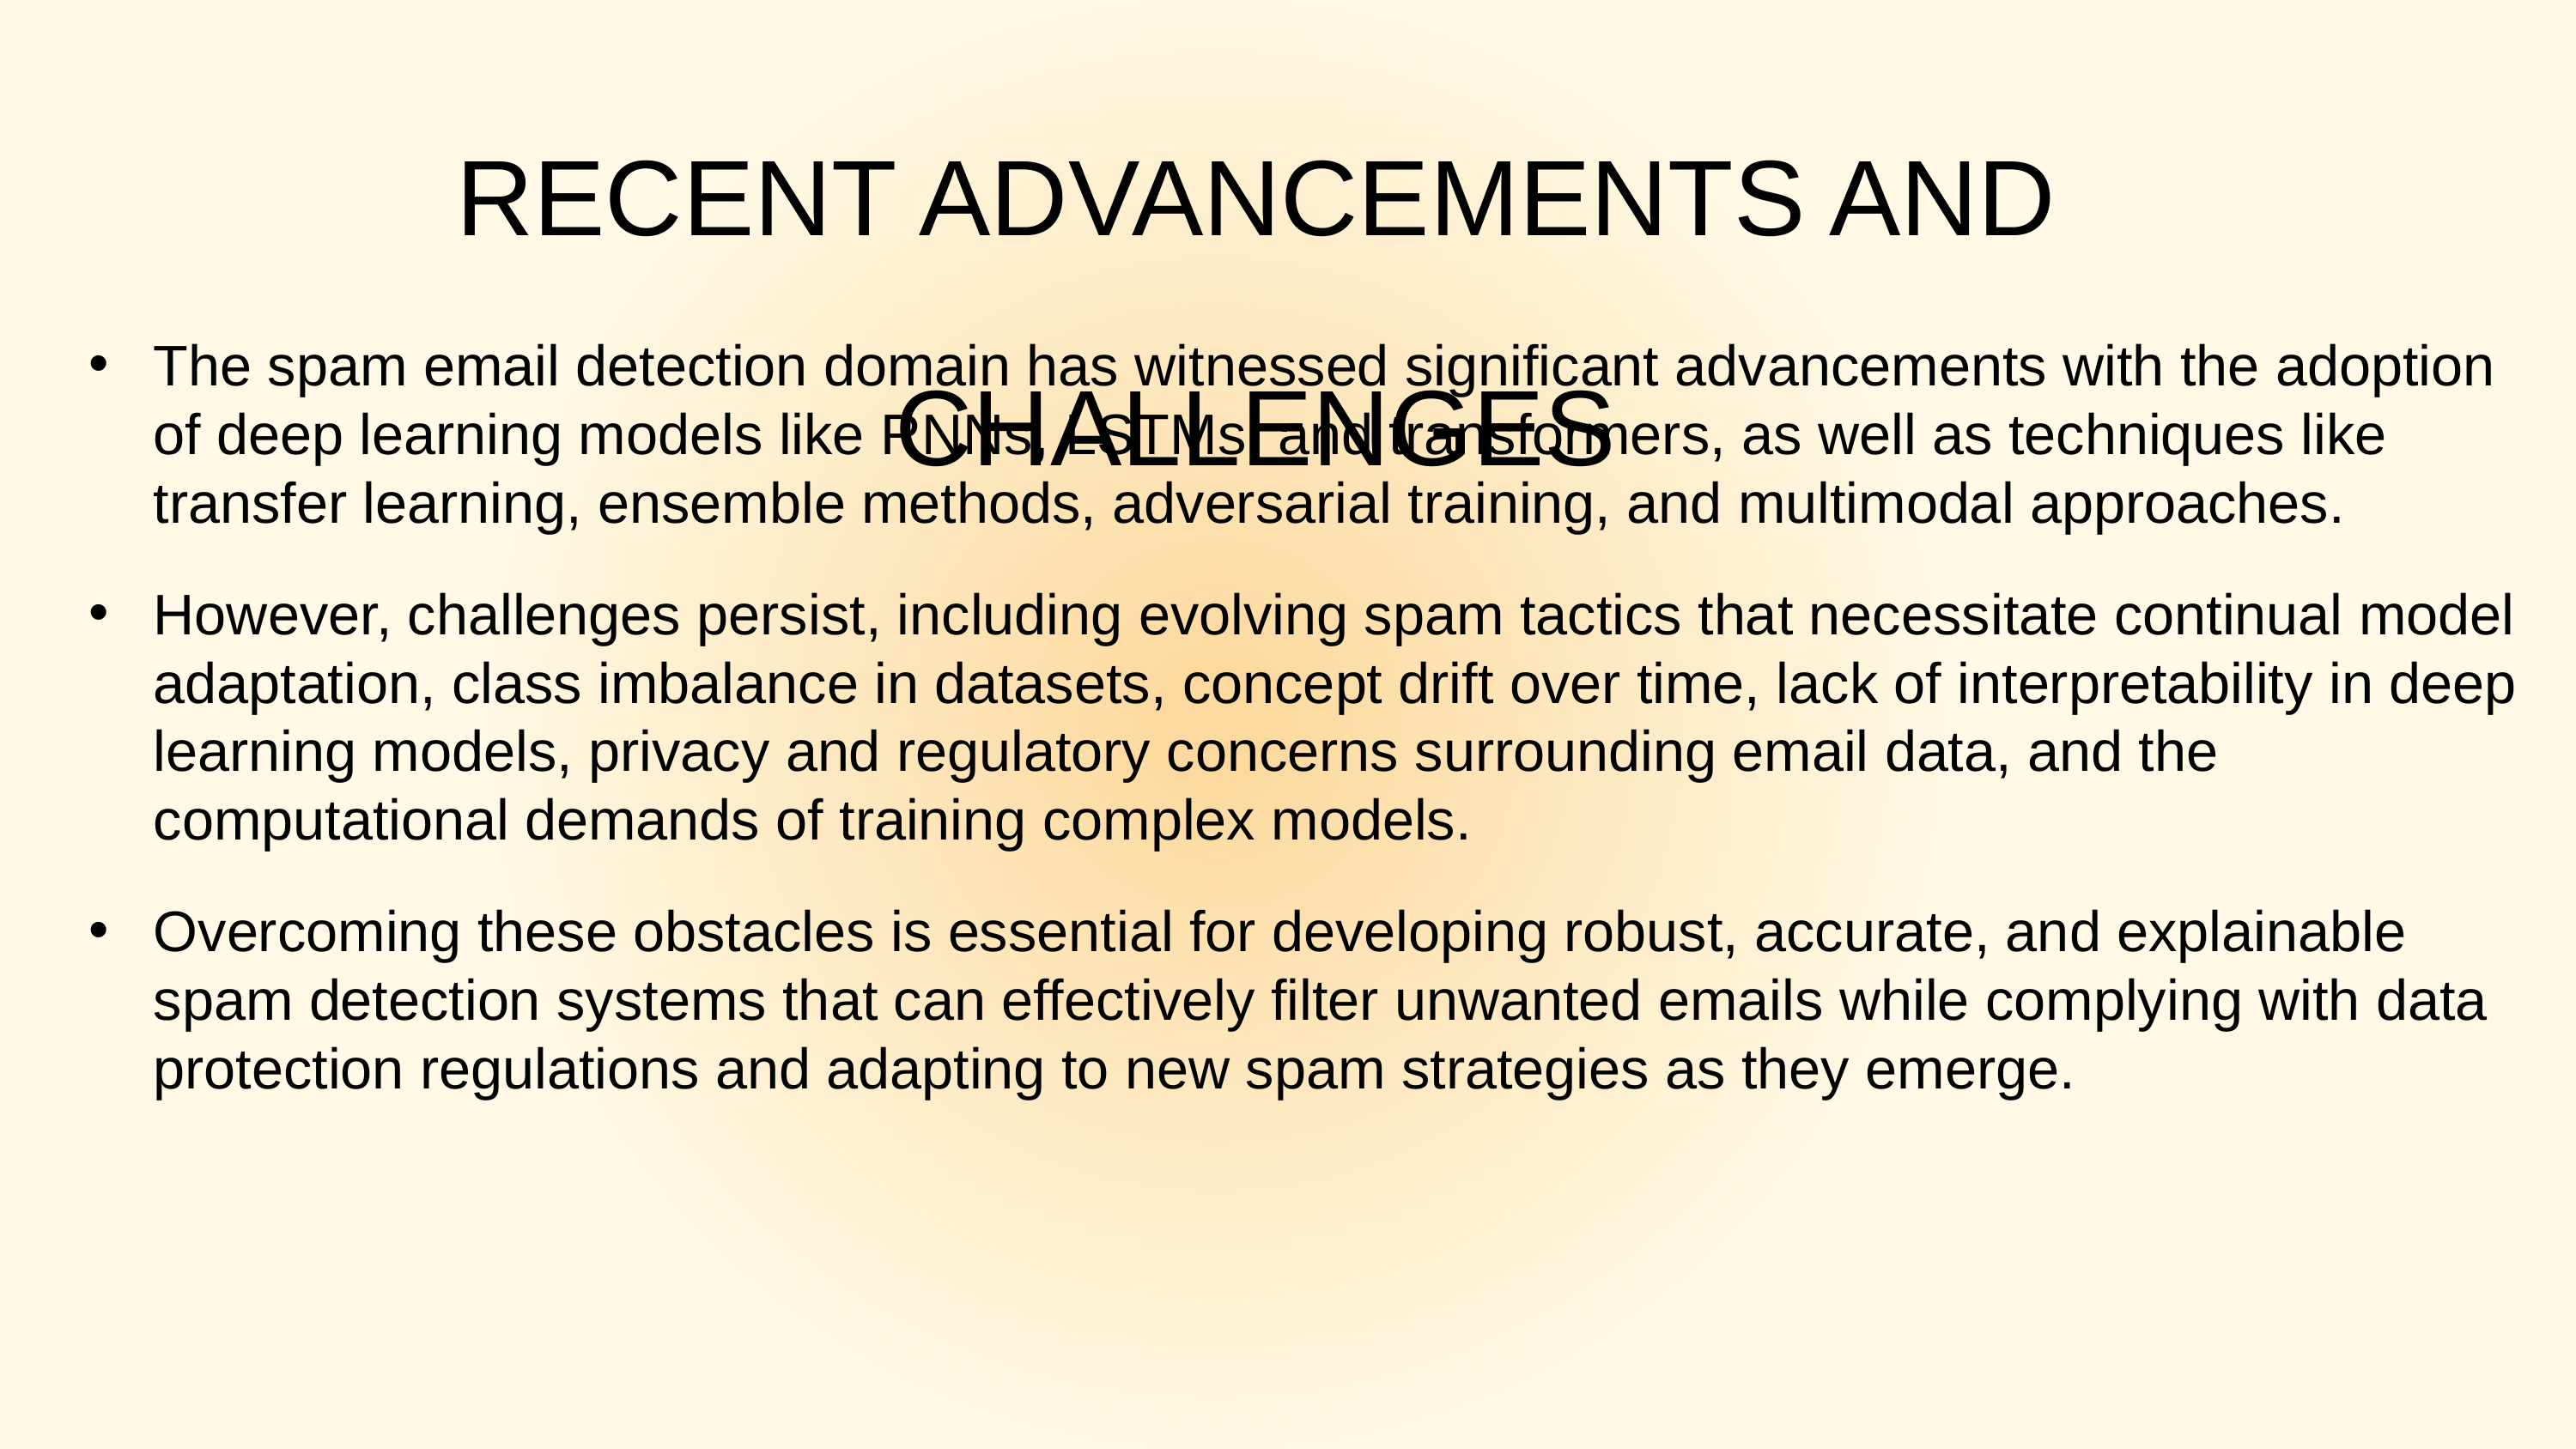

RECENT ADVANCEMENTS AND CHALLENGES
The spam email detection domain has witnessed significant advancements with the adoption of deep learning models like RNNs, LSTMs, and transformers, as well as techniques like transfer learning, ensemble methods, adversarial training, and multimodal approaches.
However, challenges persist, including evolving spam tactics that necessitate continual model adaptation, class imbalance in datasets, concept drift over time, lack of interpretability in deep learning models, privacy and regulatory concerns surrounding email data, and the computational demands of training complex models.
Overcoming these obstacles is essential for developing robust, accurate, and explainable spam detection systems that can effectively filter unwanted emails while complying with data protection regulations and adapting to new spam strategies as they emerge.